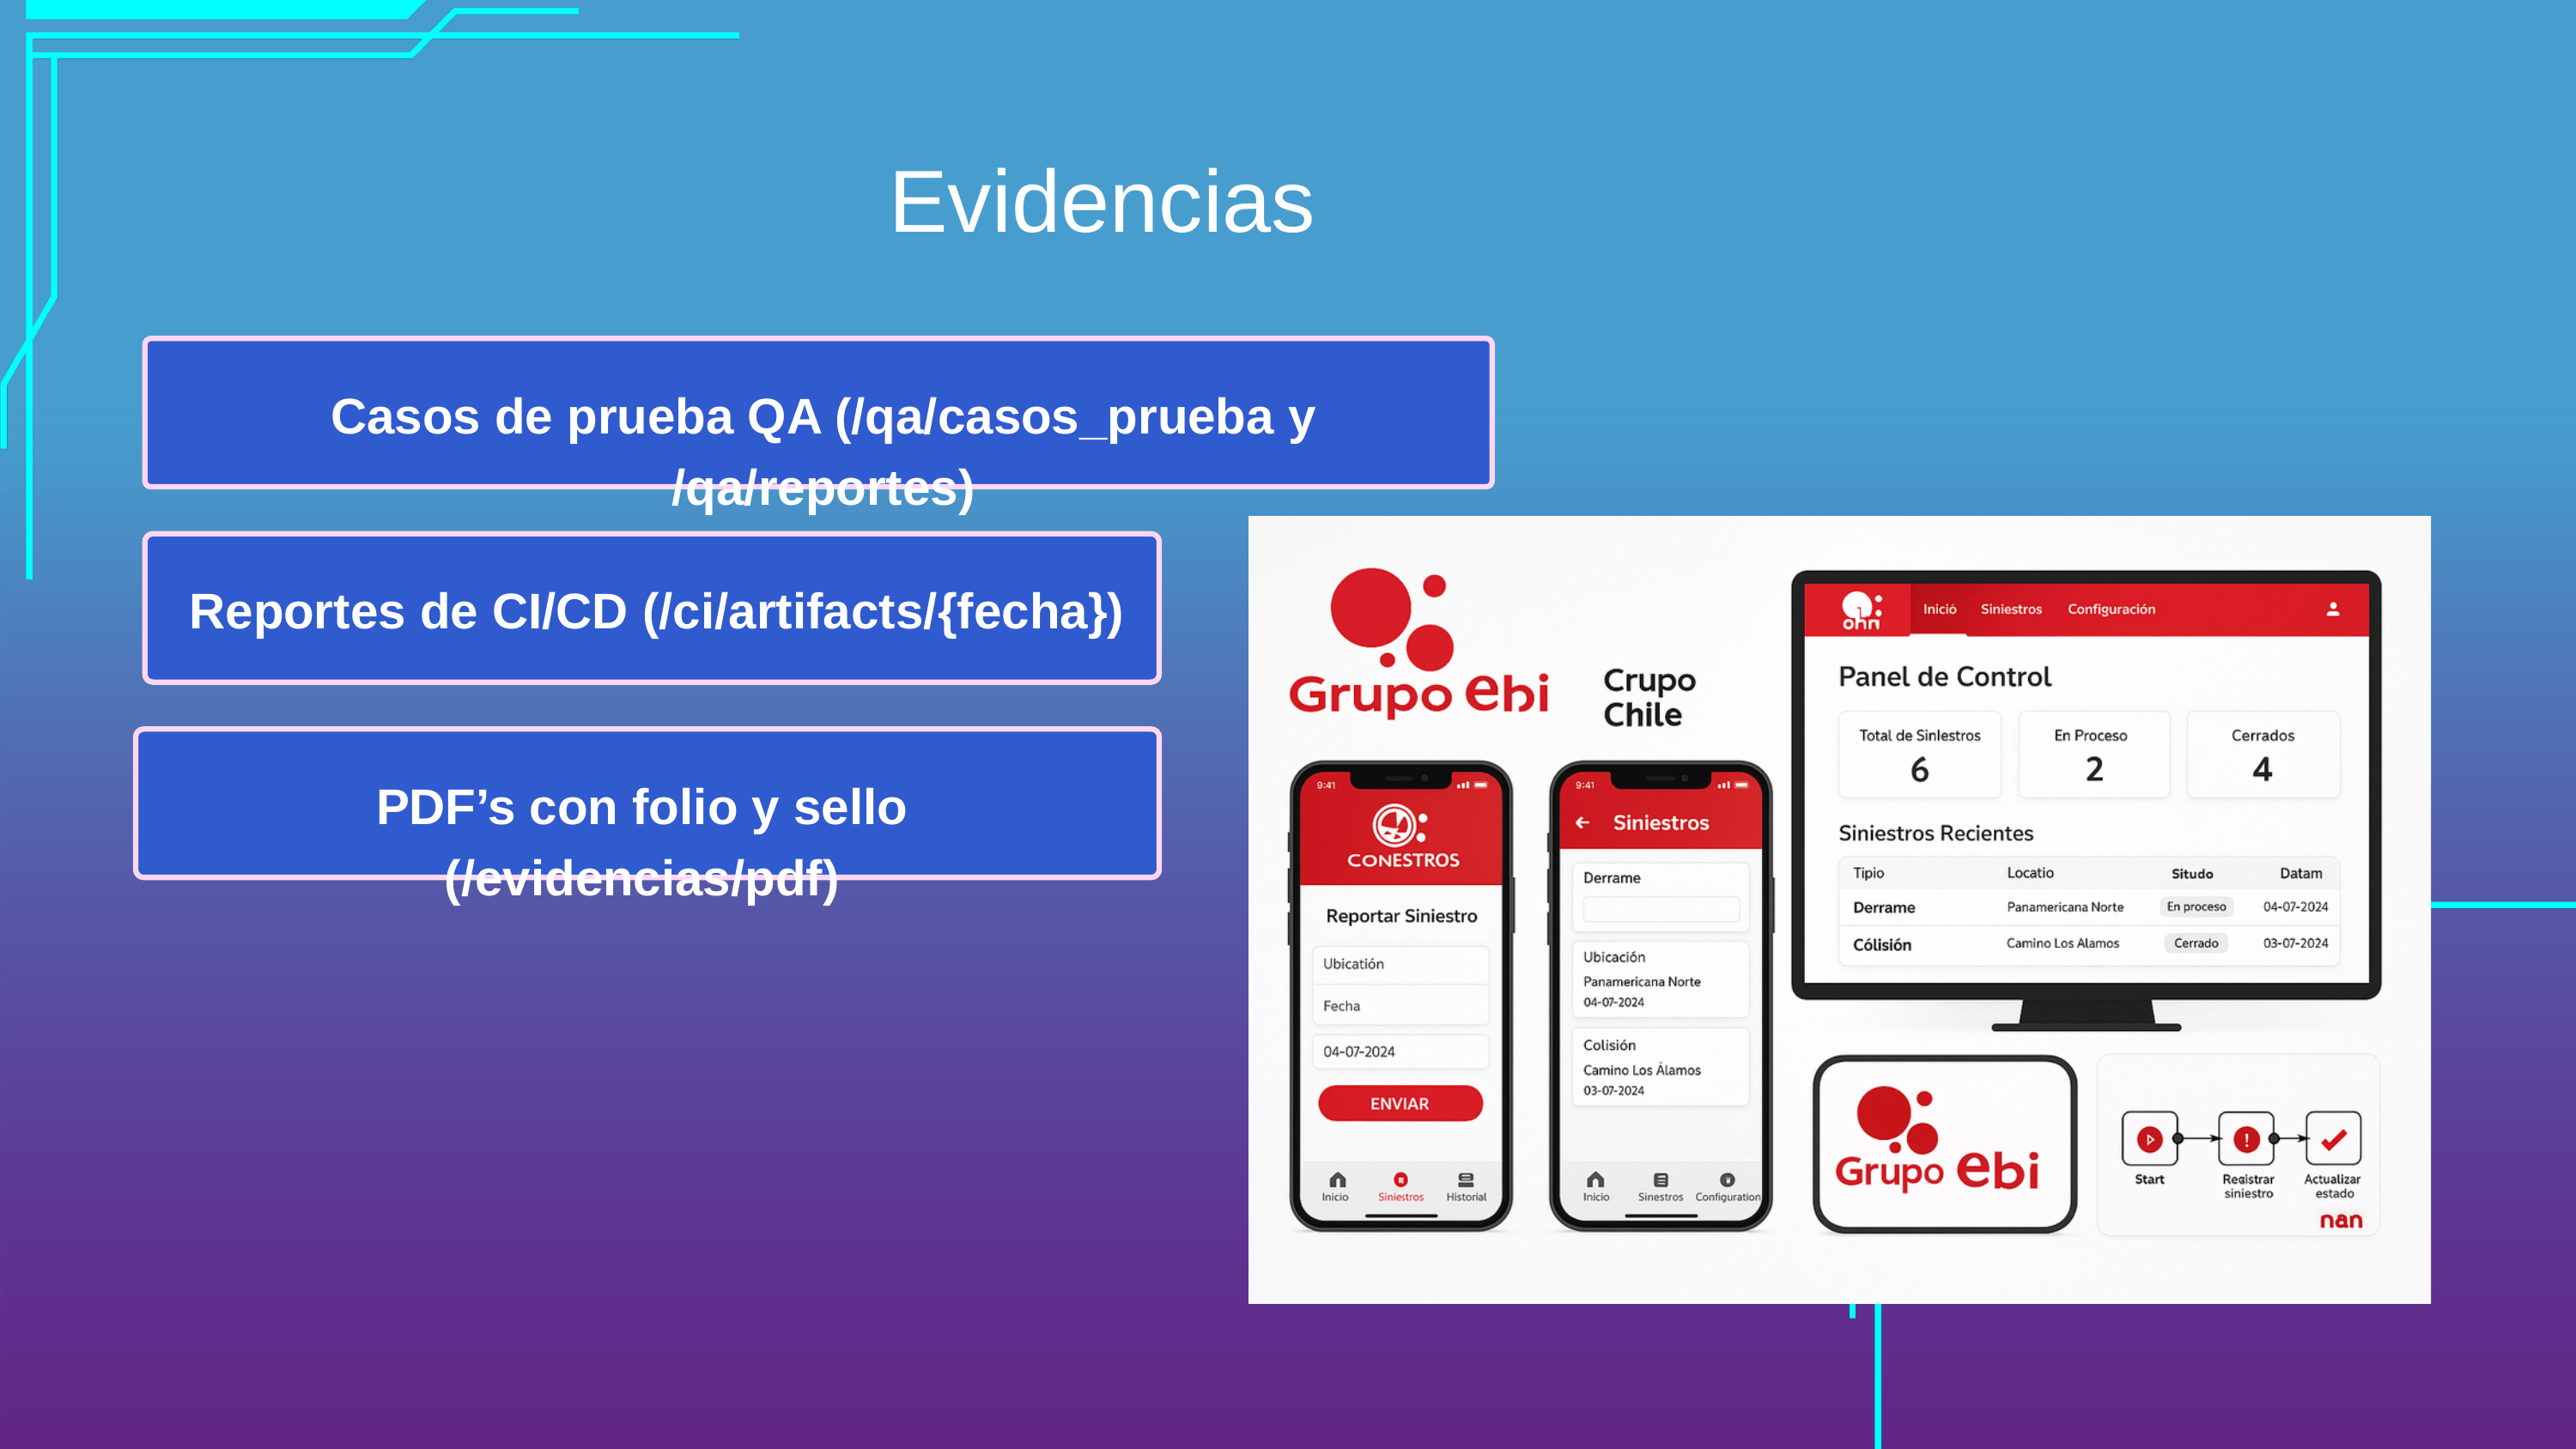

Evidencias

Casos de prueba QA (/qa/casos_prueba y /qa/reportes)

Reportes de CI/CD (/ci/artifacts/{fecha})

PDF’s con folio y sello (/evidencias/pdf)